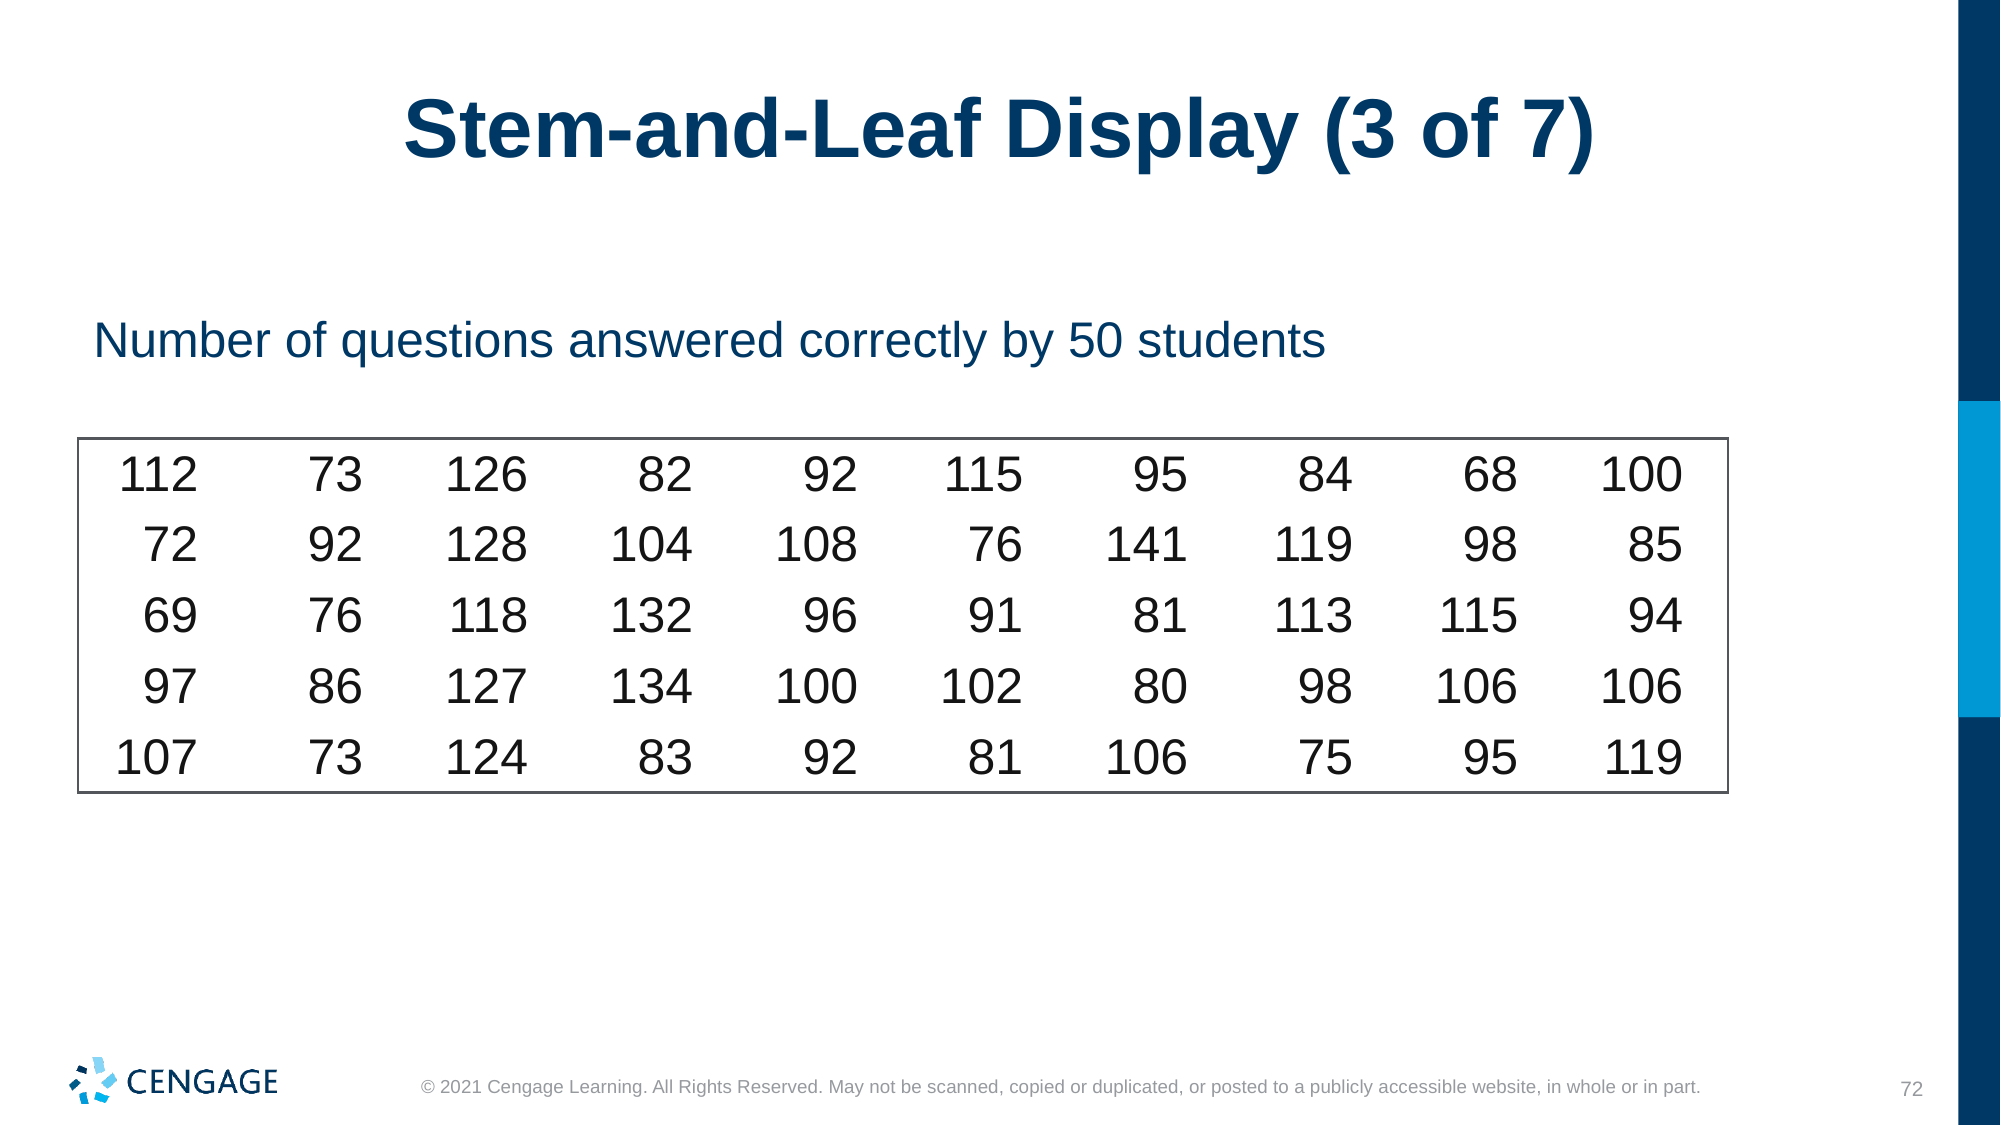

# Stem-and-Leaf Display (3 of 7)
Number of questions answered correctly by 50 students
| 112 | 73 | 126 | 82 | 92 | 115 | 95 | 84 | 68 | 100 |
| --- | --- | --- | --- | --- | --- | --- | --- | --- | --- |
| 72 | 92 | 128 | 104 | 108 | 76 | 141 | 119 | 98 | 85 |
| 69 | 76 | 118 | 132 | 96 | 91 | 81 | 113 | 115 | 94 |
| 97 | 86 | 127 | 134 | 100 | 102 | 80 | 98 | 106 | 106 |
| 107 | 73 | 124 | 83 | 92 | 81 | 106 | 75 | 95 | 119 |